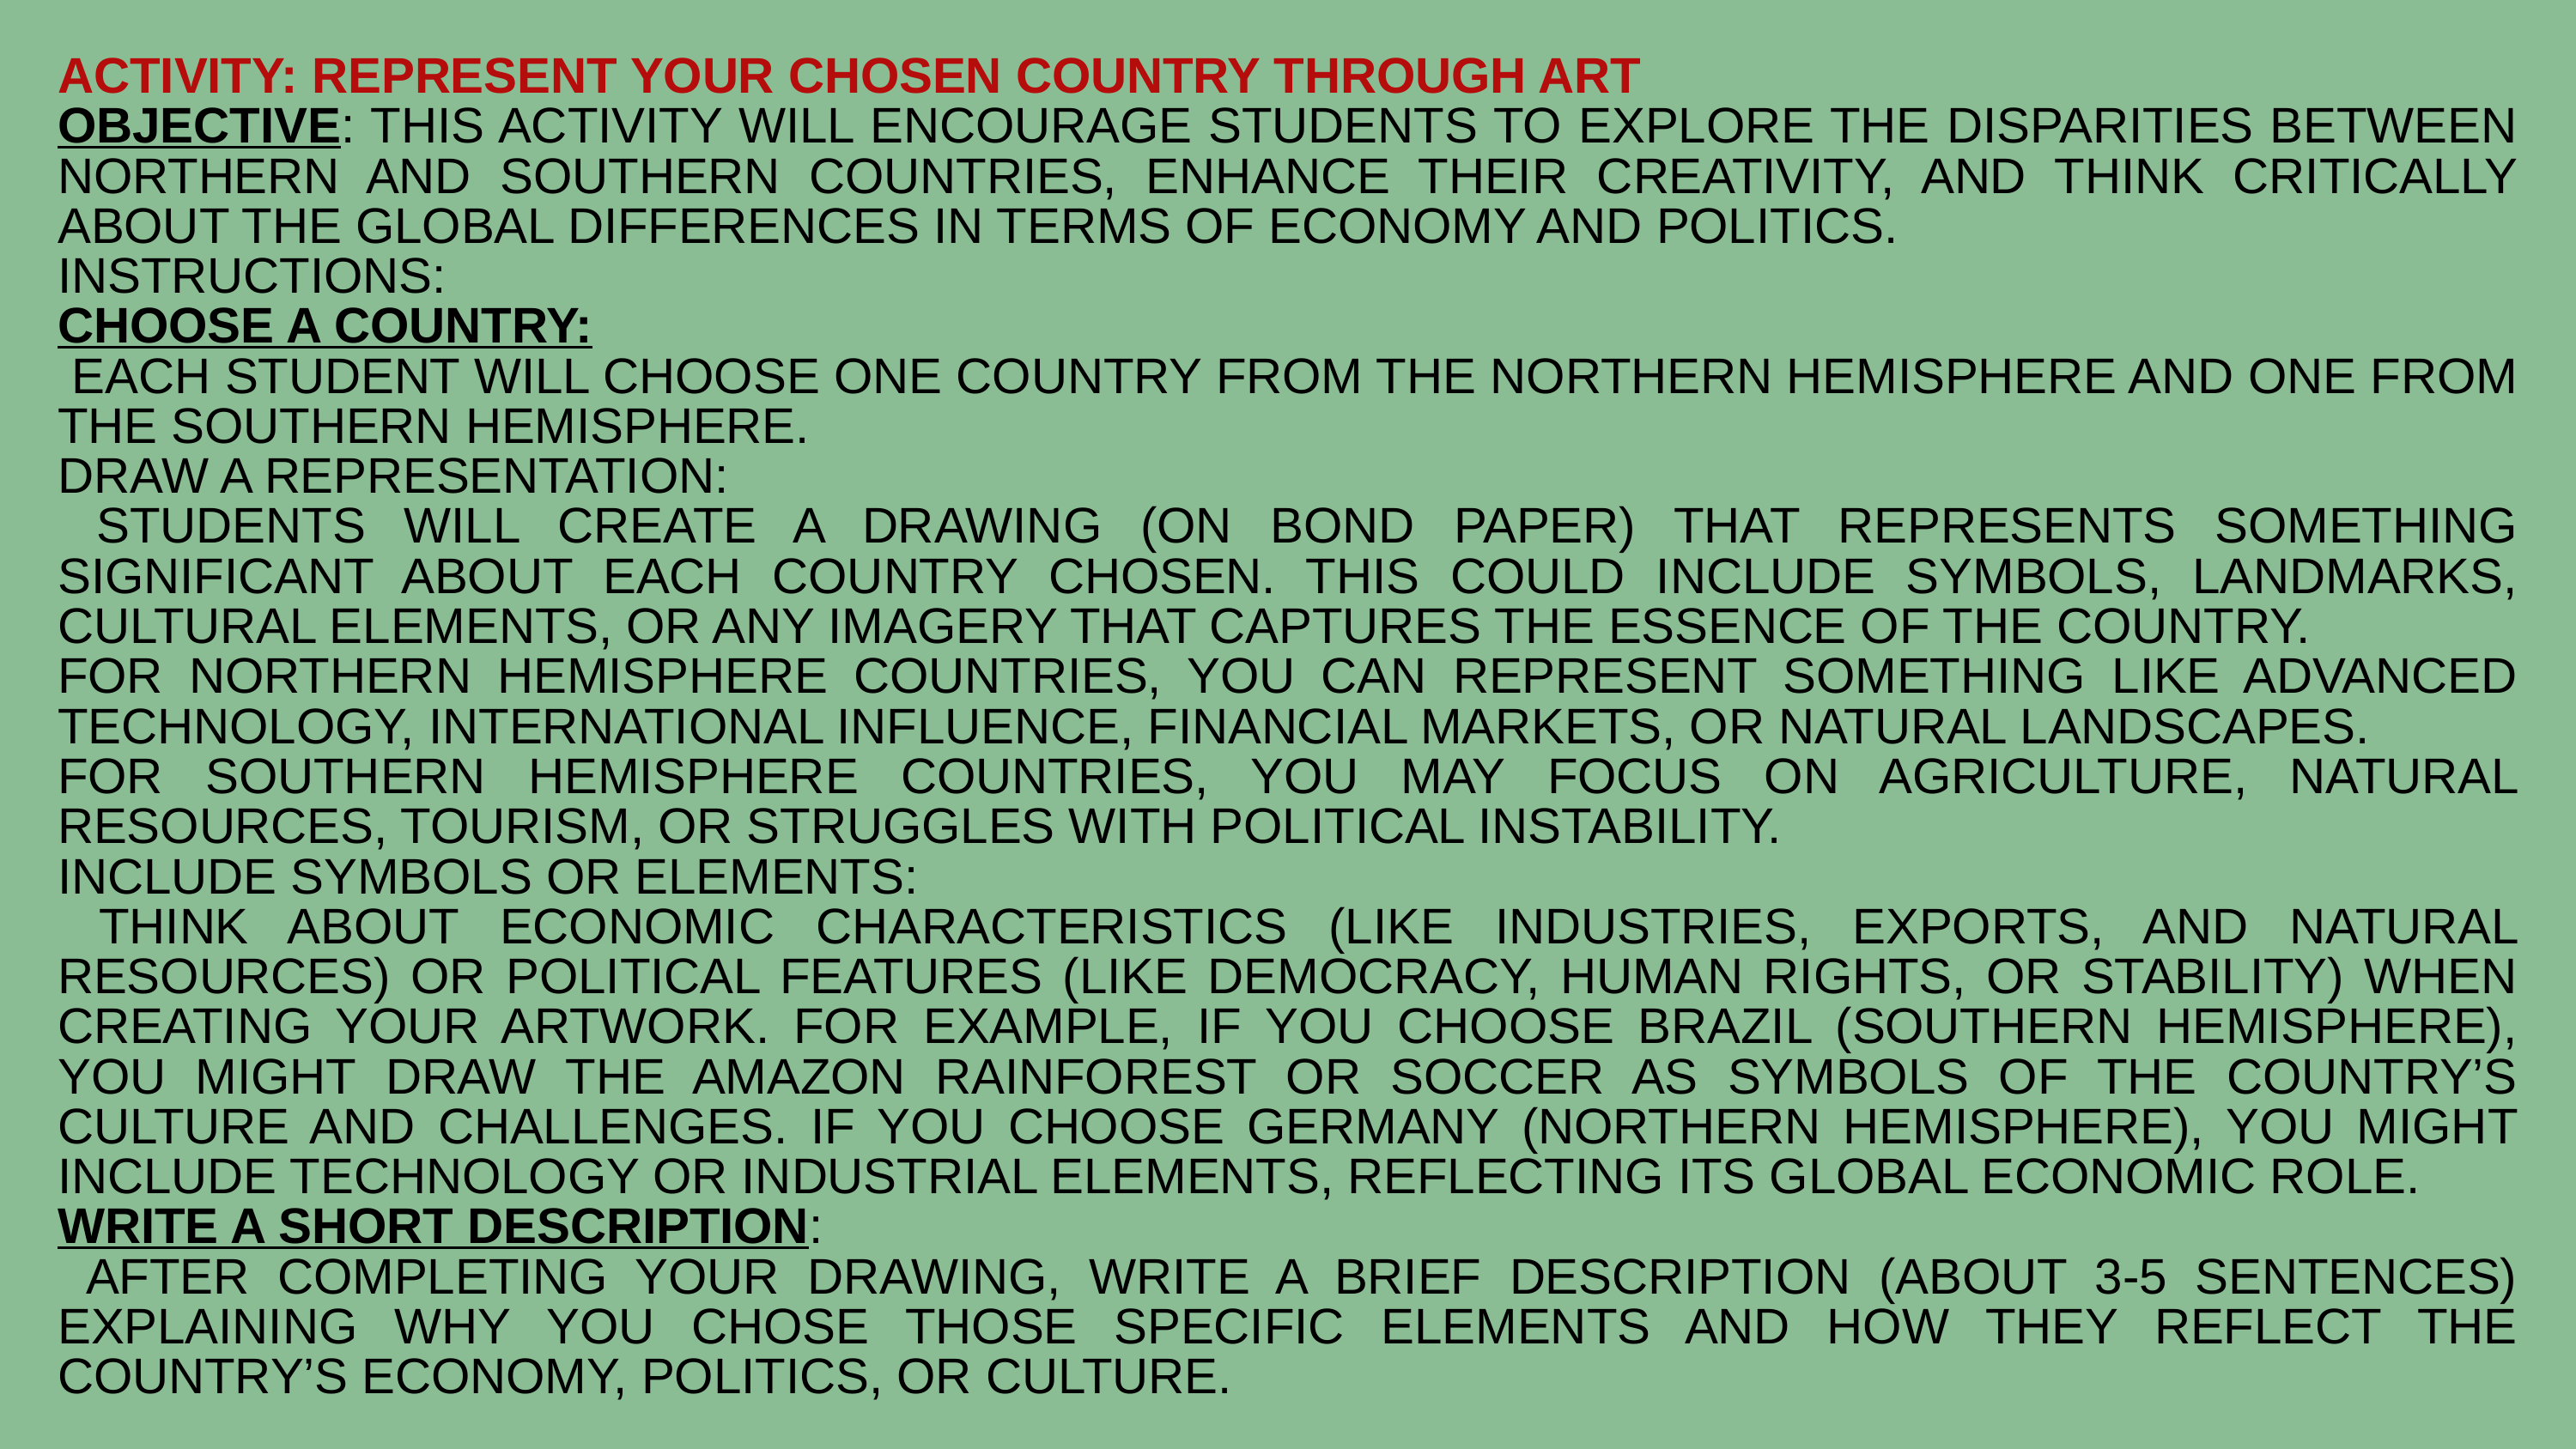

ACTIVITY: REPRESENT YOUR CHOSEN COUNTRY THROUGH ART
OBJECTIVE: THIS ACTIVITY WILL ENCOURAGE STUDENTS TO EXPLORE THE DISPARITIES BETWEEN NORTHERN AND SOUTHERN COUNTRIES, ENHANCE THEIR CREATIVITY, AND THINK CRITICALLY ABOUT THE GLOBAL DIFFERENCES IN TERMS OF ECONOMY AND POLITICS.
INSTRUCTIONS:
CHOOSE A COUNTRY:
 EACH STUDENT WILL CHOOSE ONE COUNTRY FROM THE NORTHERN HEMISPHERE AND ONE FROM THE SOUTHERN HEMISPHERE.
DRAW A REPRESENTATION:
 STUDENTS WILL CREATE A DRAWING (ON BOND PAPER) THAT REPRESENTS SOMETHING SIGNIFICANT ABOUT EACH COUNTRY CHOSEN. THIS COULD INCLUDE SYMBOLS, LANDMARKS, CULTURAL ELEMENTS, OR ANY IMAGERY THAT CAPTURES THE ESSENCE OF THE COUNTRY.
FOR NORTHERN HEMISPHERE COUNTRIES, YOU CAN REPRESENT SOMETHING LIKE ADVANCED TECHNOLOGY, INTERNATIONAL INFLUENCE, FINANCIAL MARKETS, OR NATURAL LANDSCAPES.
FOR SOUTHERN HEMISPHERE COUNTRIES, YOU MAY FOCUS ON AGRICULTURE, NATURAL RESOURCES, TOURISM, OR STRUGGLES WITH POLITICAL INSTABILITY.
INCLUDE SYMBOLS OR ELEMENTS:
 THINK ABOUT ECONOMIC CHARACTERISTICS (LIKE INDUSTRIES, EXPORTS, AND NATURAL RESOURCES) OR POLITICAL FEATURES (LIKE DEMOCRACY, HUMAN RIGHTS, OR STABILITY) WHEN CREATING YOUR ARTWORK. FOR EXAMPLE, IF YOU CHOOSE BRAZIL (SOUTHERN HEMISPHERE), YOU MIGHT DRAW THE AMAZON RAINFOREST OR SOCCER AS SYMBOLS OF THE COUNTRY’S CULTURE AND CHALLENGES. IF YOU CHOOSE GERMANY (NORTHERN HEMISPHERE), YOU MIGHT INCLUDE TECHNOLOGY OR INDUSTRIAL ELEMENTS, REFLECTING ITS GLOBAL ECONOMIC ROLE.
WRITE A SHORT DESCRIPTION:
 AFTER COMPLETING YOUR DRAWING, WRITE A BRIEF DESCRIPTION (ABOUT 3-5 SENTENCES) EXPLAINING WHY YOU CHOSE THOSE SPECIFIC ELEMENTS AND HOW THEY REFLECT THE COUNTRY’S ECONOMY, POLITICS, OR CULTURE.